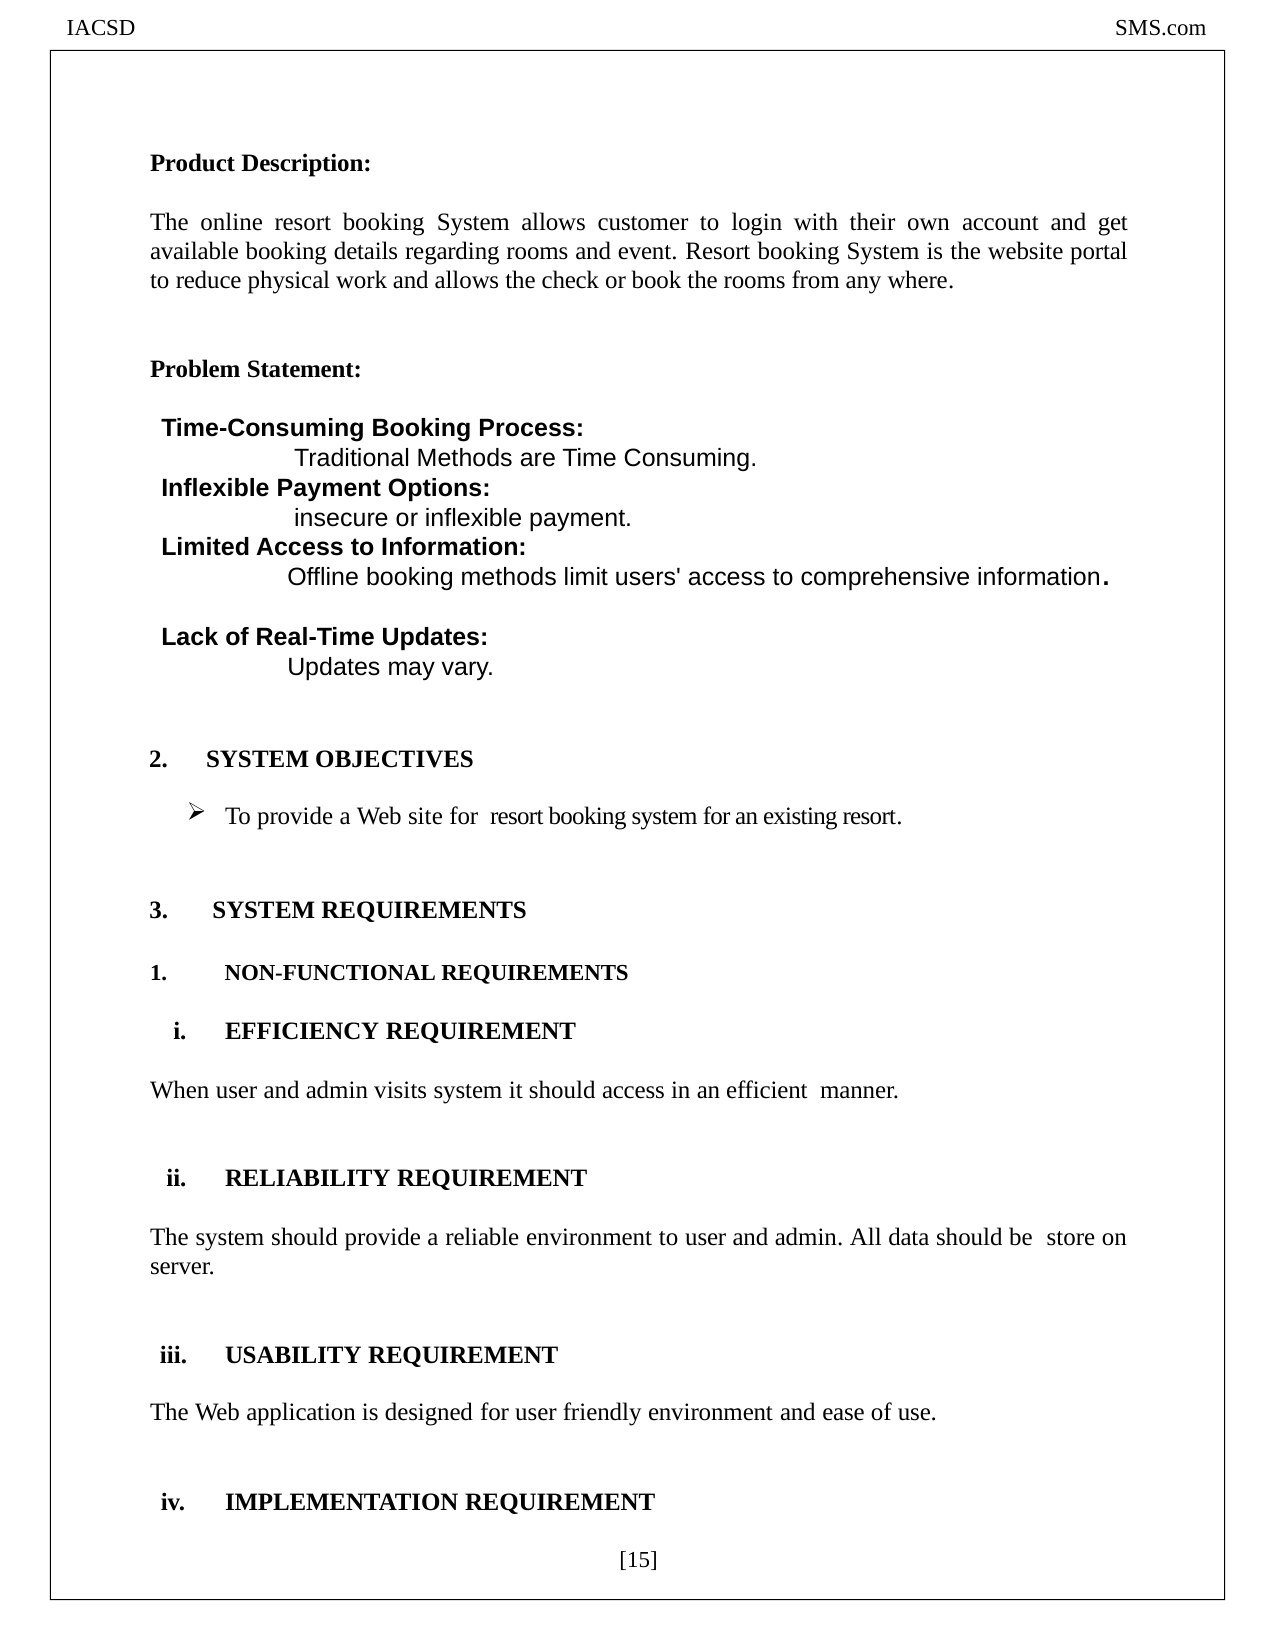

IACSD
SMS.com

Product Description:

The online resort booking System allows customer to login with their own account and get available booking details regarding rooms and event. Resort booking System is the website portal to reduce physical work and allows the check or book the rooms from any where.

Problem Statement:

  Time-Consuming Booking Process:
                     Traditional Methods are Time Consuming.
  Inflexible Payment Options:
                     insecure or inflexible payment.
  Limited Access to Information:
                    Offline booking methods limit users' access to comprehensive information.
  Lack of Real-Time Updates:
                    Updates may vary.

SYSTEM OBJECTIVES

To provide a Web site for  resort booking system for an existing resort.

SYSTEM REQUIREMENTS

NON-FUNCTIONAL REQUIREMENTS

EFFICIENCY REQUIREMENT

When user and admin visits system it should access in an efficient  manner.

RELIABILITY REQUIREMENT

The system should provide a reliable environment to user and admin. All data should be  store on server.

USABILITY REQUIREMENT

The Web application is designed for user friendly environment and ease of use.

IMPLEMENTATION REQUIREMENT
[15]